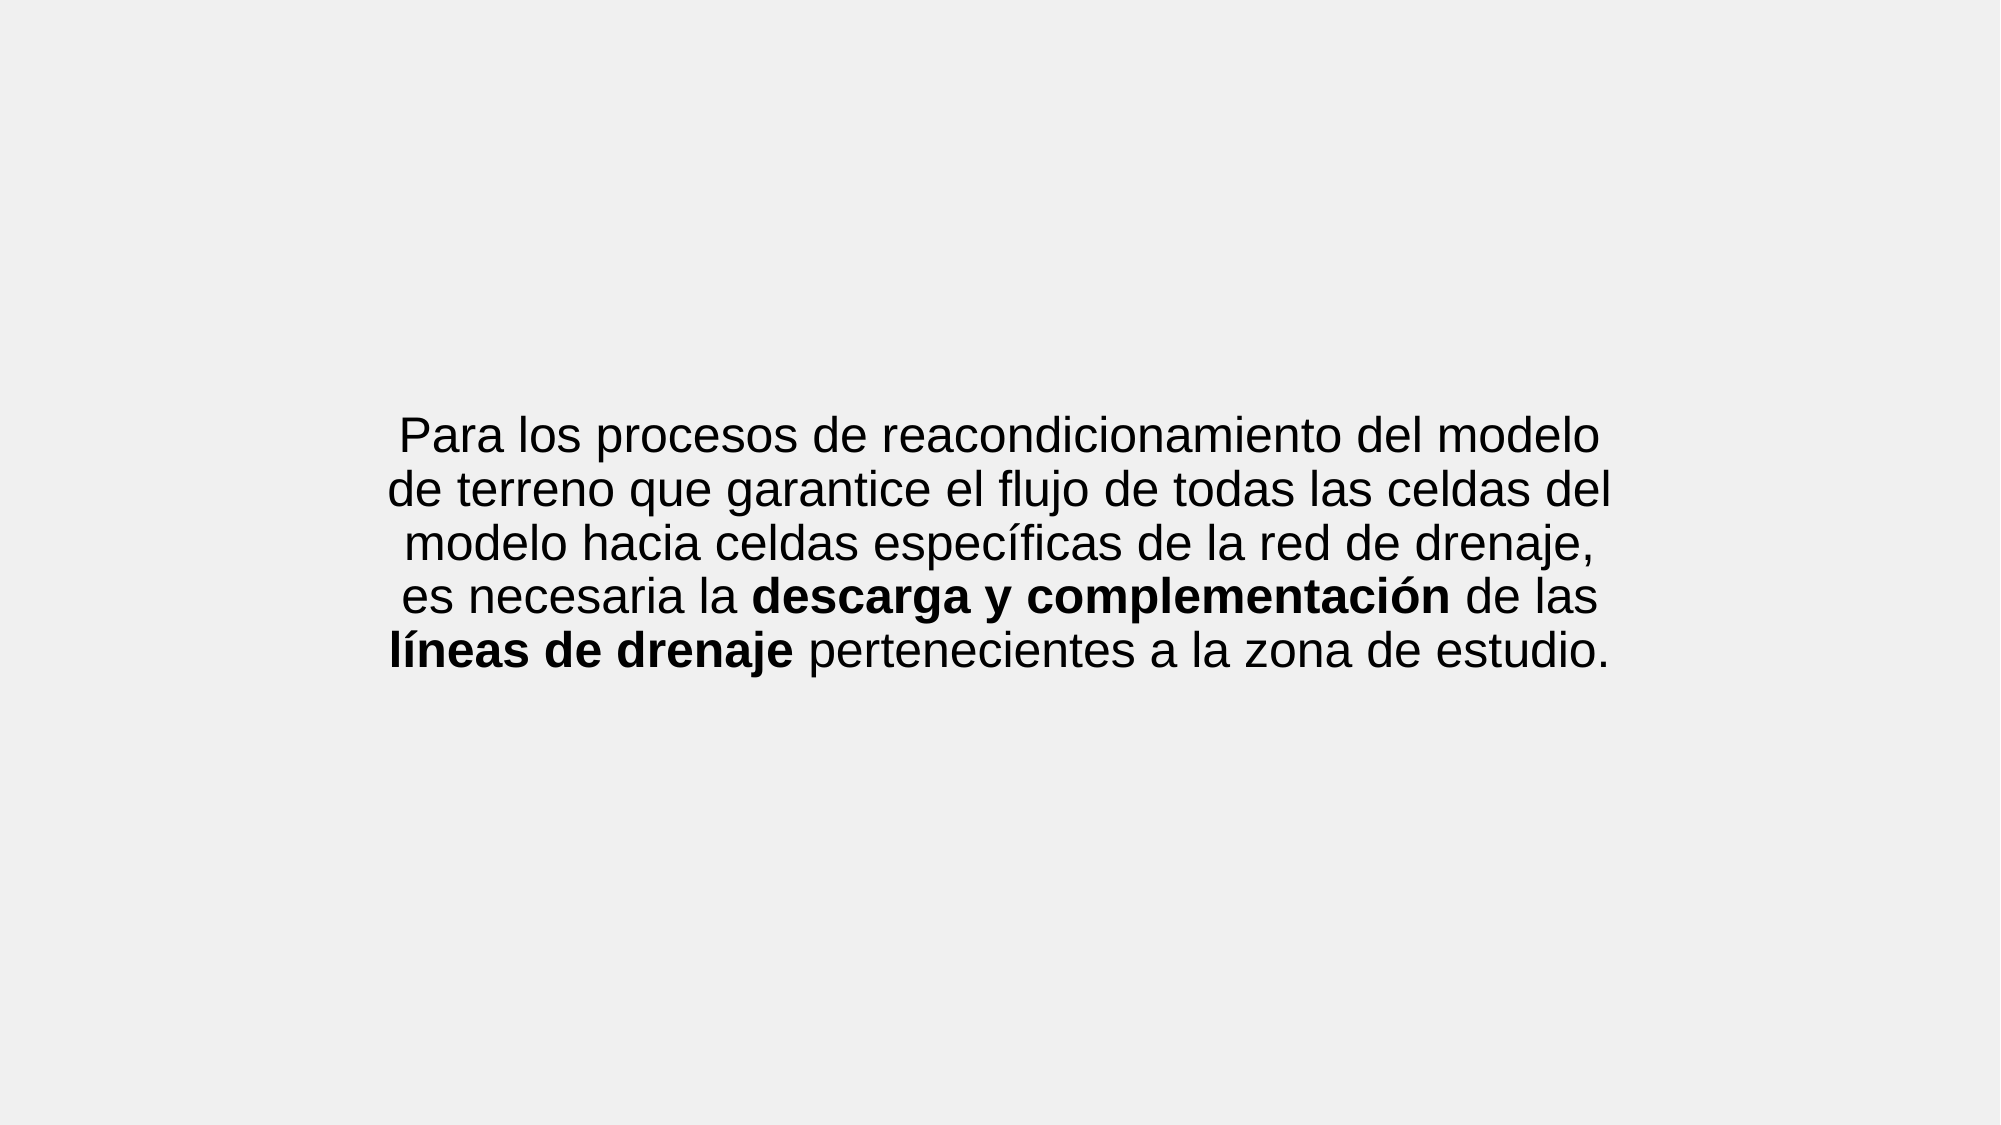

# Para los procesos de reacondicionamiento del modelo de terreno que garantice el flujo de todas las celdas del modelo hacia celdas específicas de la red de drenaje, es necesaria la descarga y complementación de las líneas de drenaje pertenecientes a la zona de estudio.